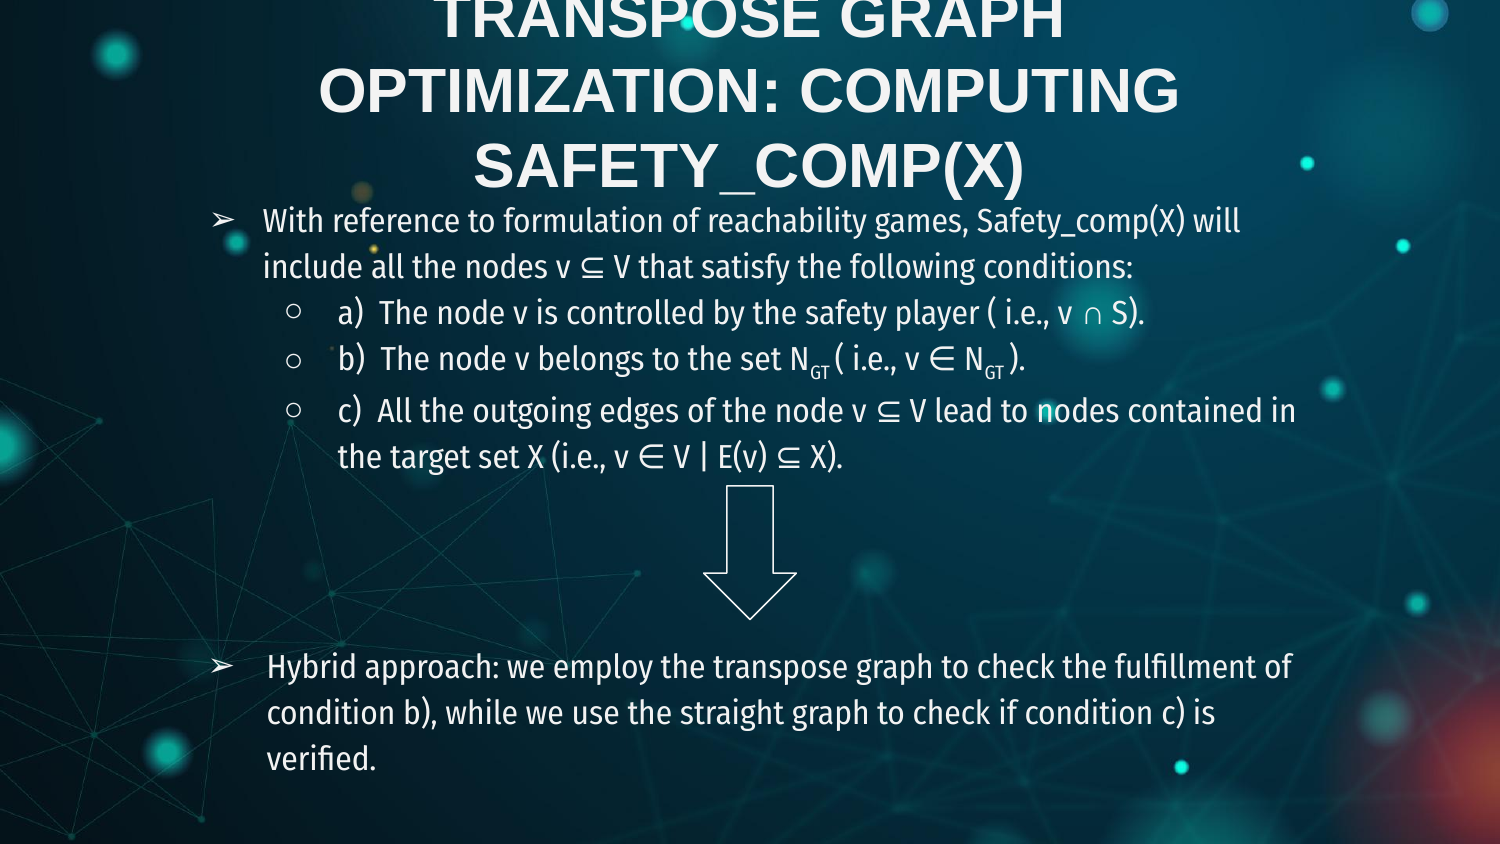

# TRANSPOSE GRAPH OPTIMIZATION: COMPUTING SAFETY_COMP(X)
With reference to formulation of reachability games, Safety_comp(X) will include all the nodes v ⊆ V that satisfy the following conditions:
a)  The node v is controlled by the safety player ( i.e., v ∩ S).
b)  The node v belongs to the set NGT ( i.e., v ∈ NGT ).
c)  All the outgoing edges of the node v ⊆ V lead to nodes contained in the target set X (i.e., v ∈ V | E(v) ⊆ X).

Hybrid approach: we employ the transpose graph to check the fulfillment of condition b), while we use the straight graph to check if condition c) is verified.